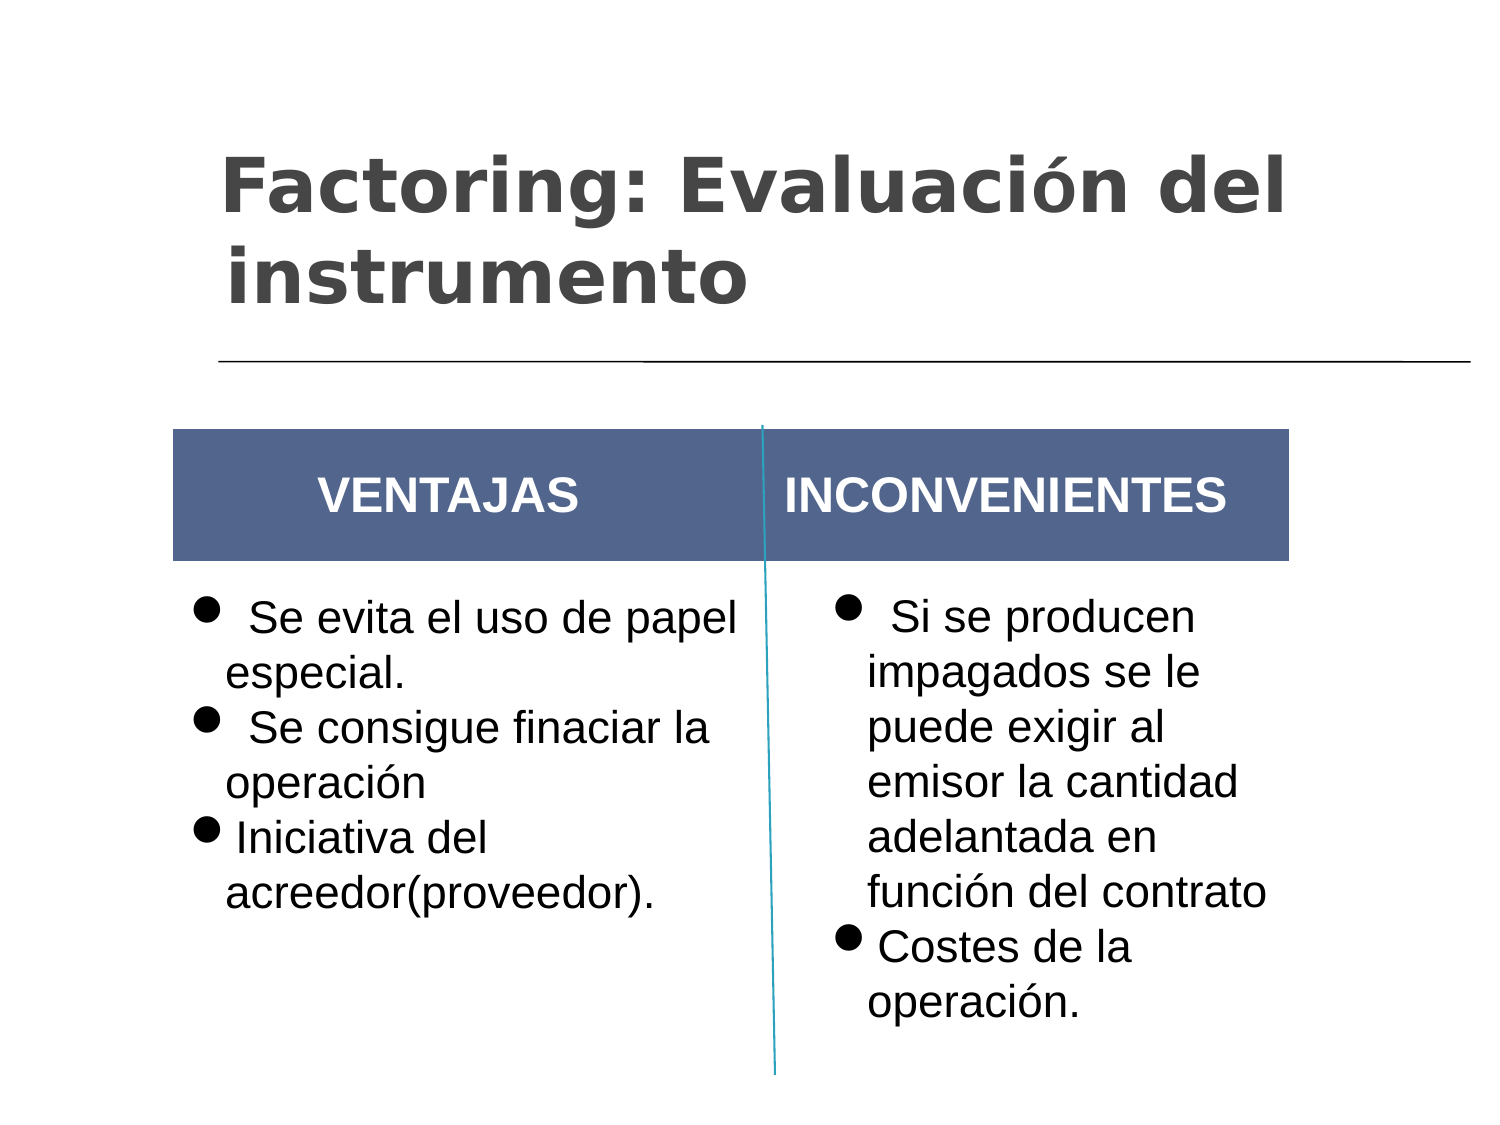

# Factoring: Evaluación del instrumento

|  | VENTAJAS | INCONVENIENTES |
| --- | --- | --- |
 Si se producen impagados se le puede exigir al emisor la cantidad adelantada en función del contrato
Costes de la operación.
 Se evita el uso de papel especial.
 Se consigue finaciar la operación
Iniciativa del acreedor(proveedor).